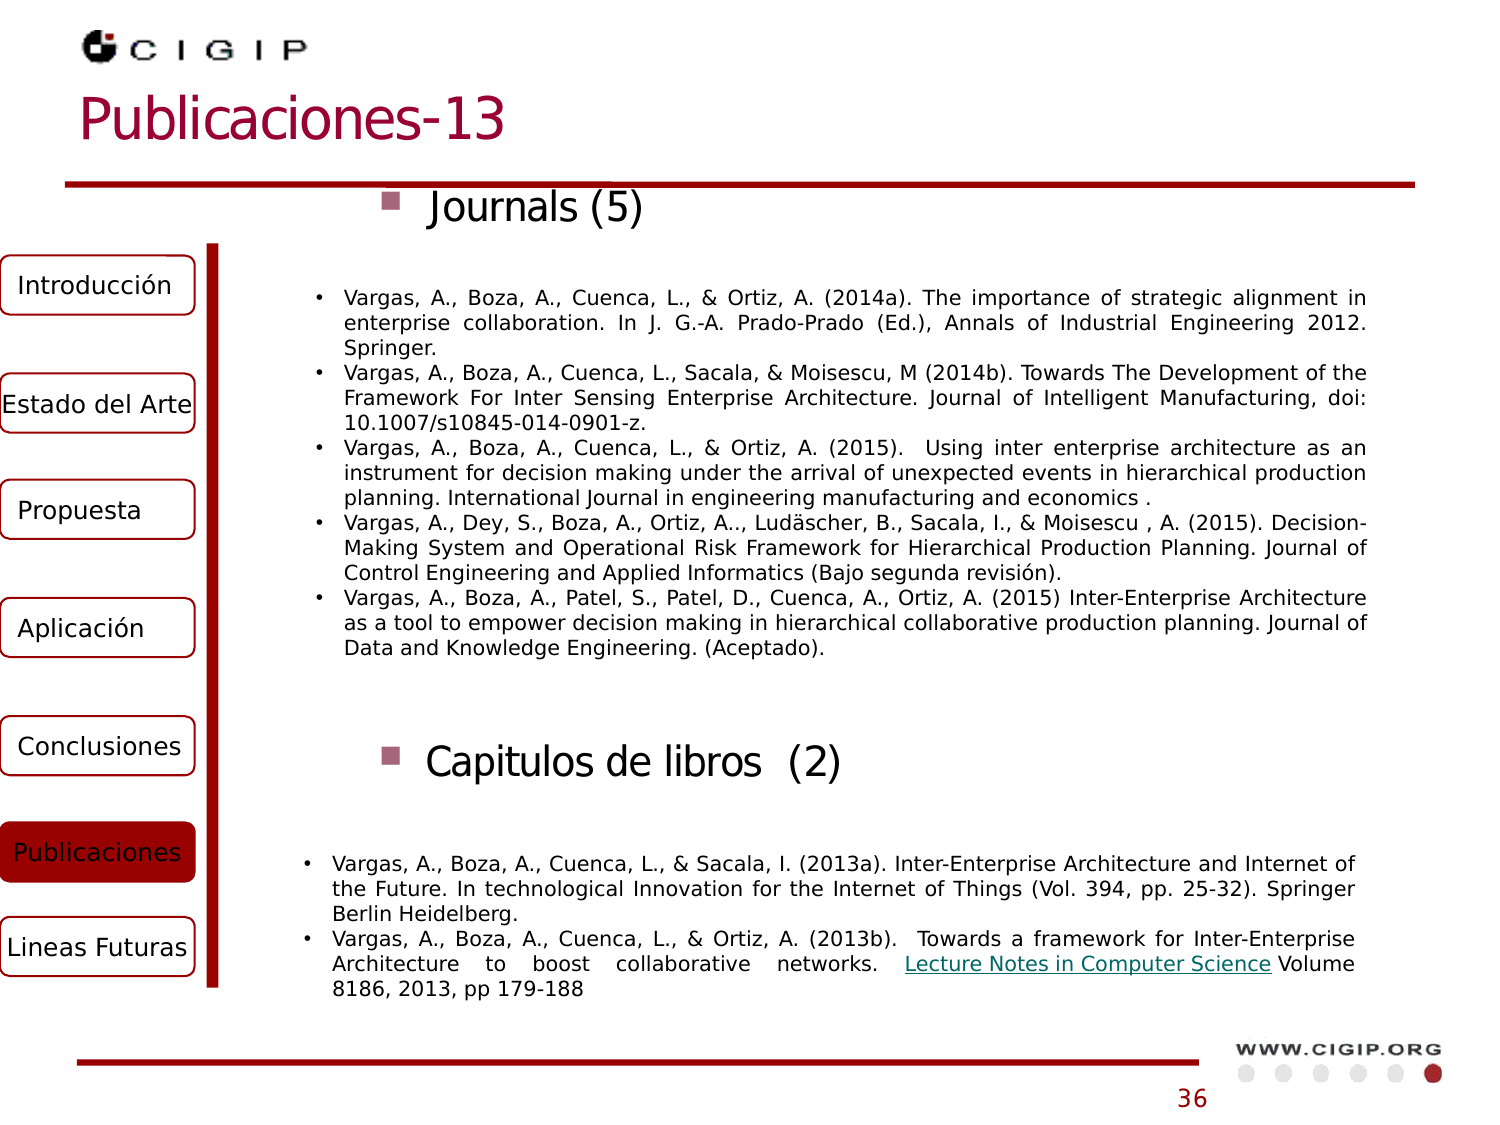

# Publicaciones-13
Journals (5)

Introducción
Vargas, A., Boza, A., Cuenca, L., & Ortiz, A. (2014a). The importance of strategic alignment in enterprise collaboration. In J. G.-A. Prado-Prado (Ed.), Annals of Industrial Engineering 2012. Springer.
Vargas, A., Boza, A., Cuenca, L., Sacala, & Moisescu, M (2014b). Towards The Development of the Framework For Inter Sensing Enterprise Architecture. Journal of Intelligent Manufacturing, doi: 10.1007/s10845-014-0901-z.
Vargas, A., Boza, A., Cuenca, L., & Ortiz, A. (2015).  Using inter enterprise architecture as an instrument for decision making under the arrival of unexpected events in hierarchical production planning. International Journal in engineering manufacturing and economics .
Vargas, A., Dey, S., Boza, A., Ortiz, A.., Ludäscher, B., Sacala, I., & Moisescu , A. (2015). Decision-Making System and Operational Risk Framework for Hierarchical Production Planning. Journal of Control Engineering and Applied Informatics (Bajo segunda revisión).
Vargas, A., Boza, A., Patel, S., Patel, D., Cuenca, A., Ortiz, A. (2015) Inter-Enterprise Architecture as a tool to empower decision making in hierarchical collaborative production planning. Journal of Data and Knowledge Engineering. (Aceptado).

Estado del Arte
Propuesta
Aplicación
Conclusiones
Capitulos de libros  (2)
Publicaciones
Vargas, A., Boza, A., Cuenca, L., & Sacala, I. (2013a). Inter-Enterprise Architecture and Internet of the Future. In technological Innovation for the Internet of Things (Vol. 394, pp. 25-32). Springer Berlin Heidelberg.
Vargas, A., Boza, A., Cuenca, L., & Ortiz, A. (2013b).  Towards a framework for Inter-Enterprise Architecture to boost collaborative networks. Lecture Notes in Computer Science Volume 8186, 2013, pp 179-188
Lineas Futuras
36